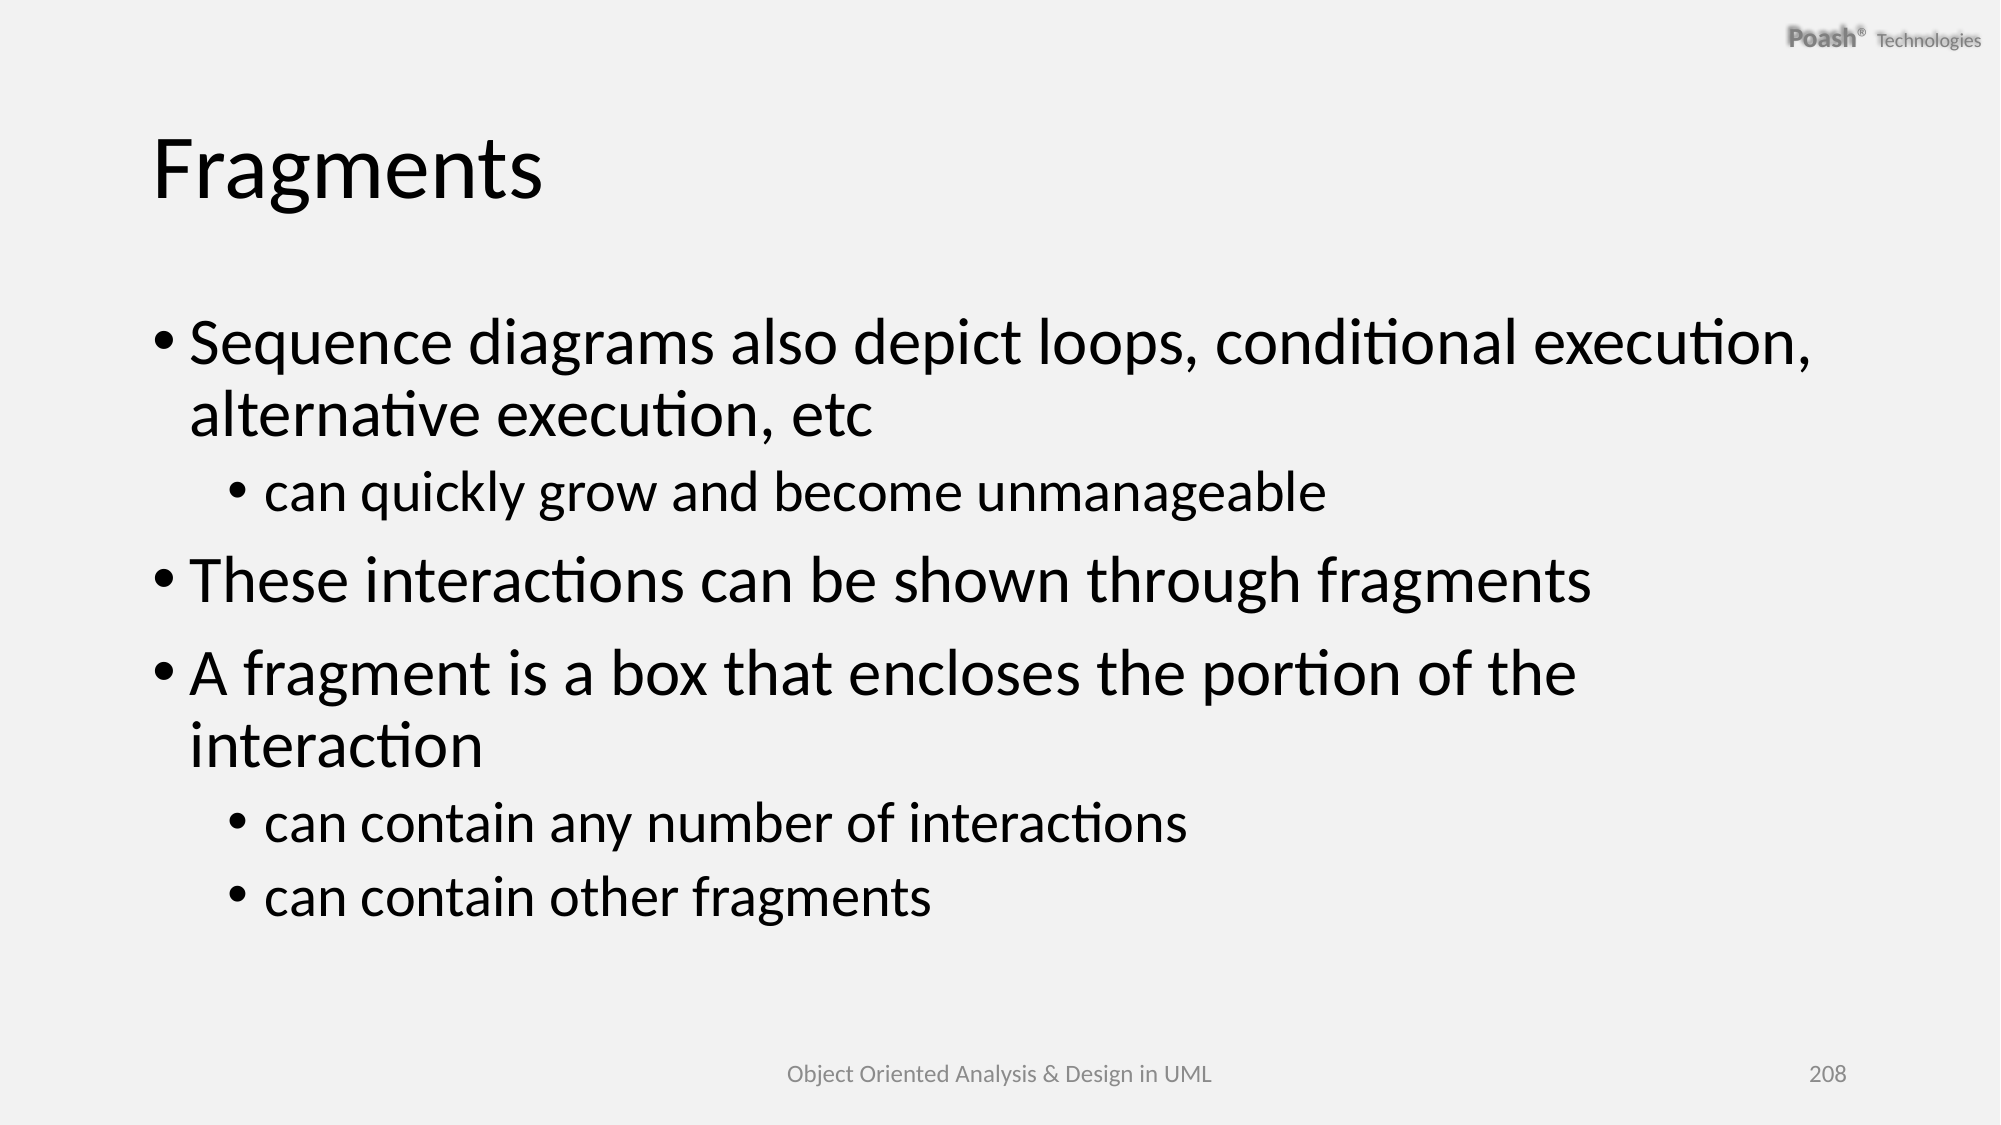

# Fragments
Sequence diagrams also depict loops, conditional execution, alternative execution, etc
can quickly grow and become unmanageable
These interactions can be shown through fragments
A fragment is a box that encloses the portion of the interaction
can contain any number of interactions
can contain other fragments

Object Oriented Analysis & Design in UML
208